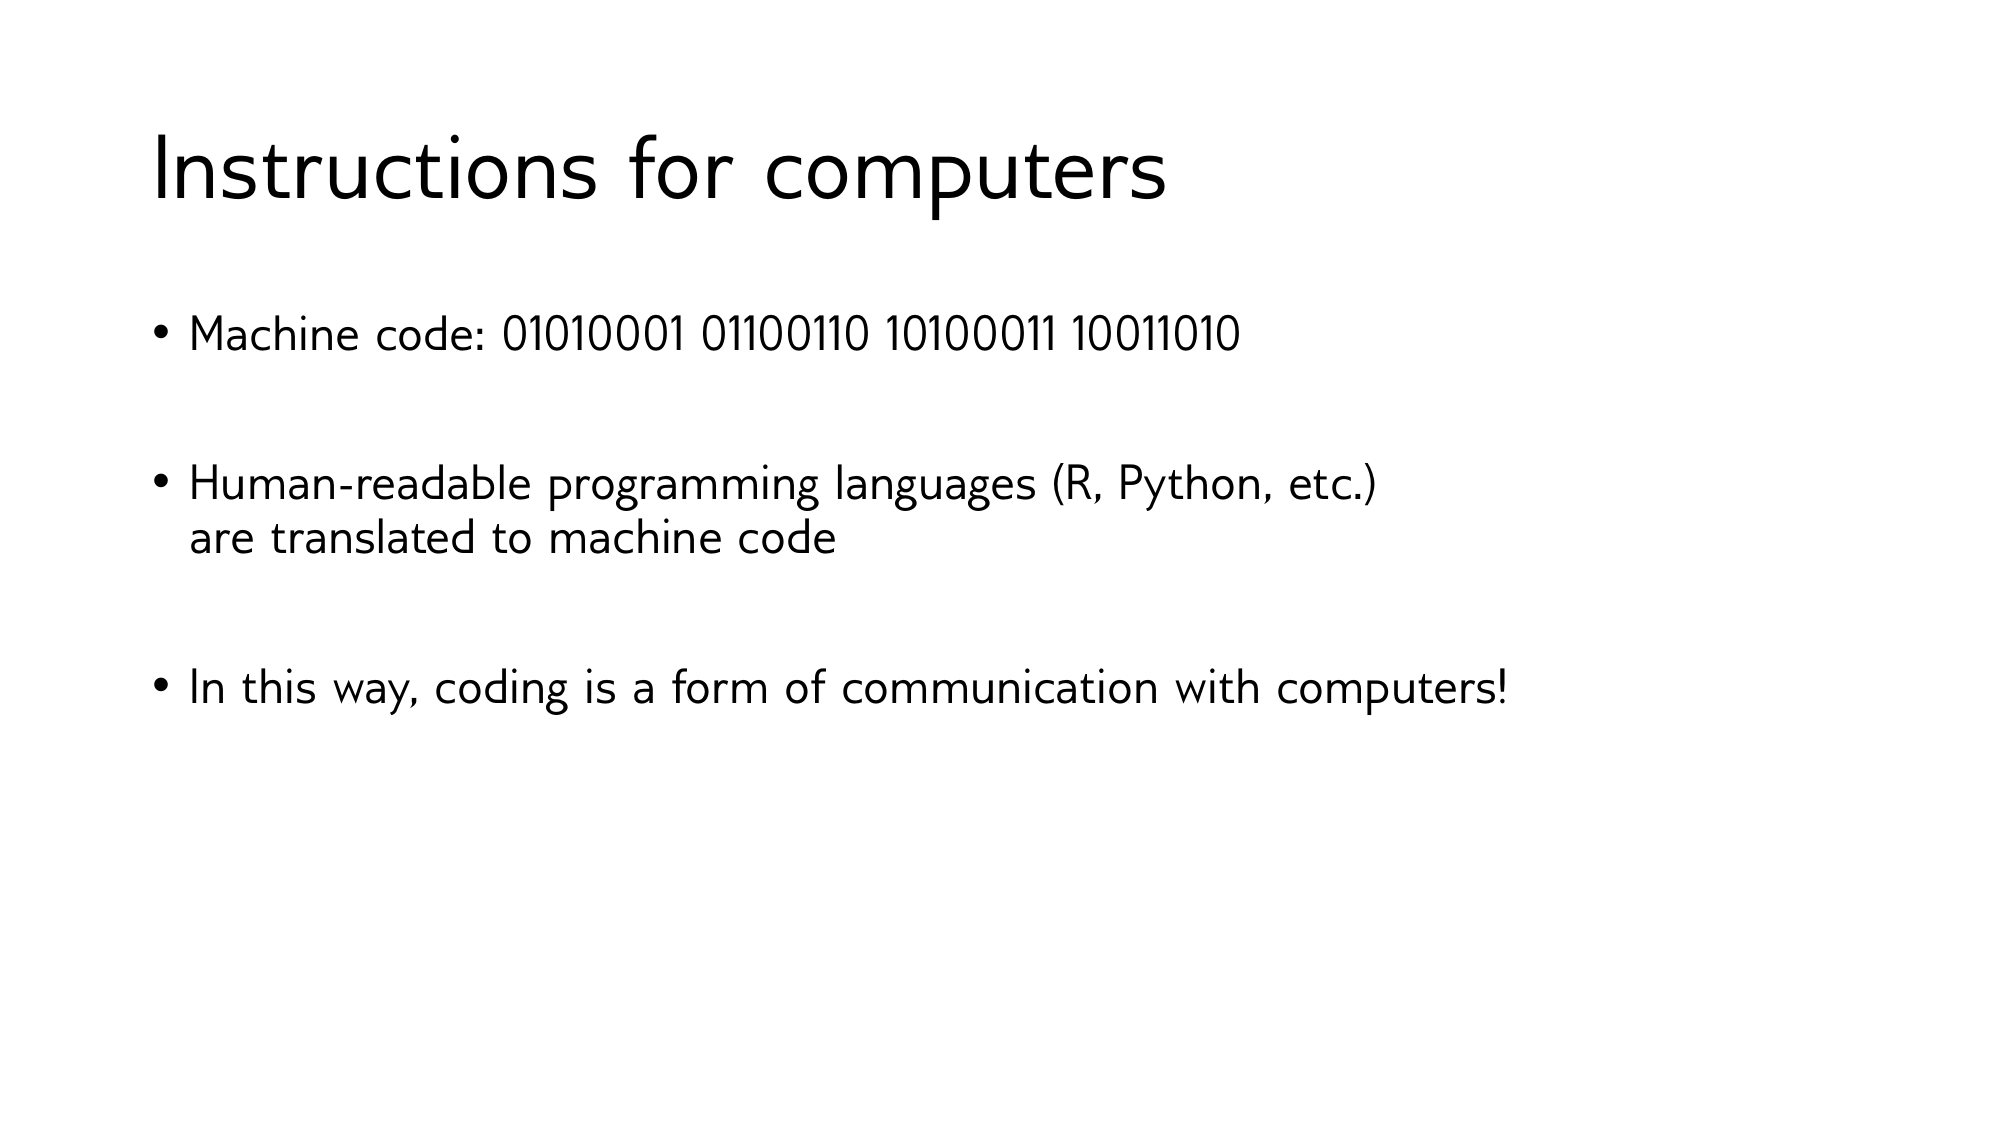

# Instructions for computers
Machine code: 01010001 01100110 10100011 10011010

Human-readable programming languages (R, Python, etc.)
are translated to machine code

In this way, coding is a form of communication with computers!